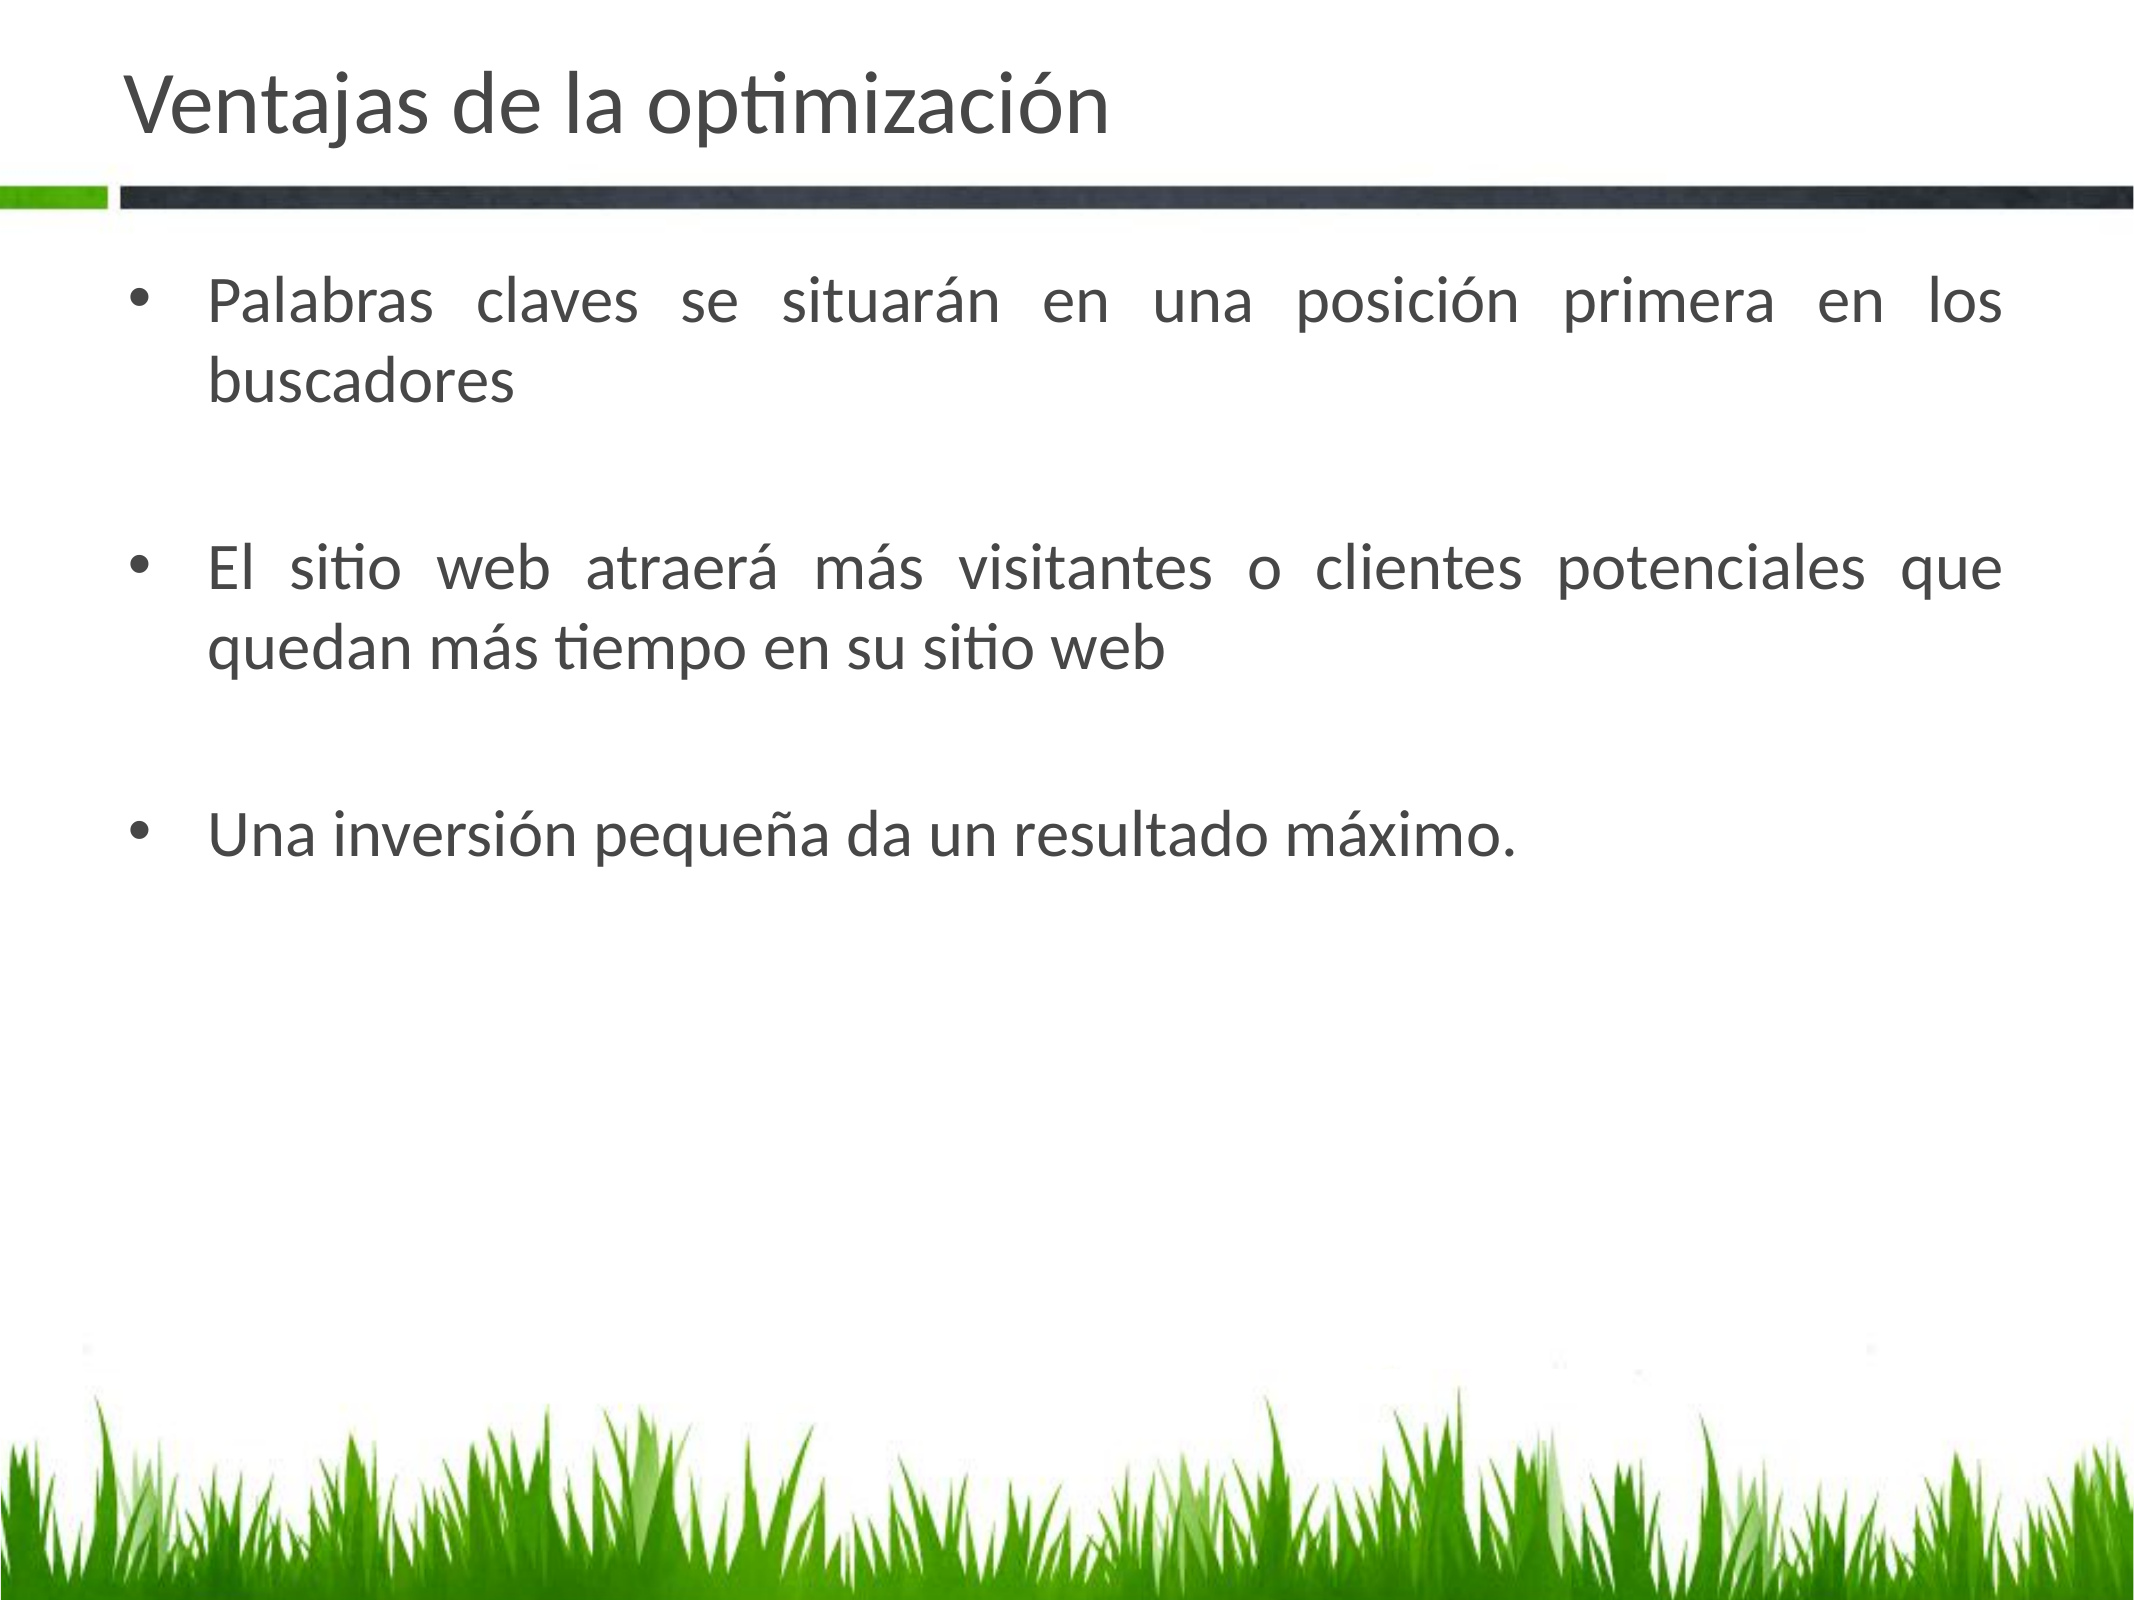

# Ventajas de la optimización
Palabras claves se situarán en una posición primera en los buscadores

El sitio web atraerá más visitantes o clientes potenciales que quedan más tiempo en su sitio web

Una inversión pequeña da un resultado máximo.